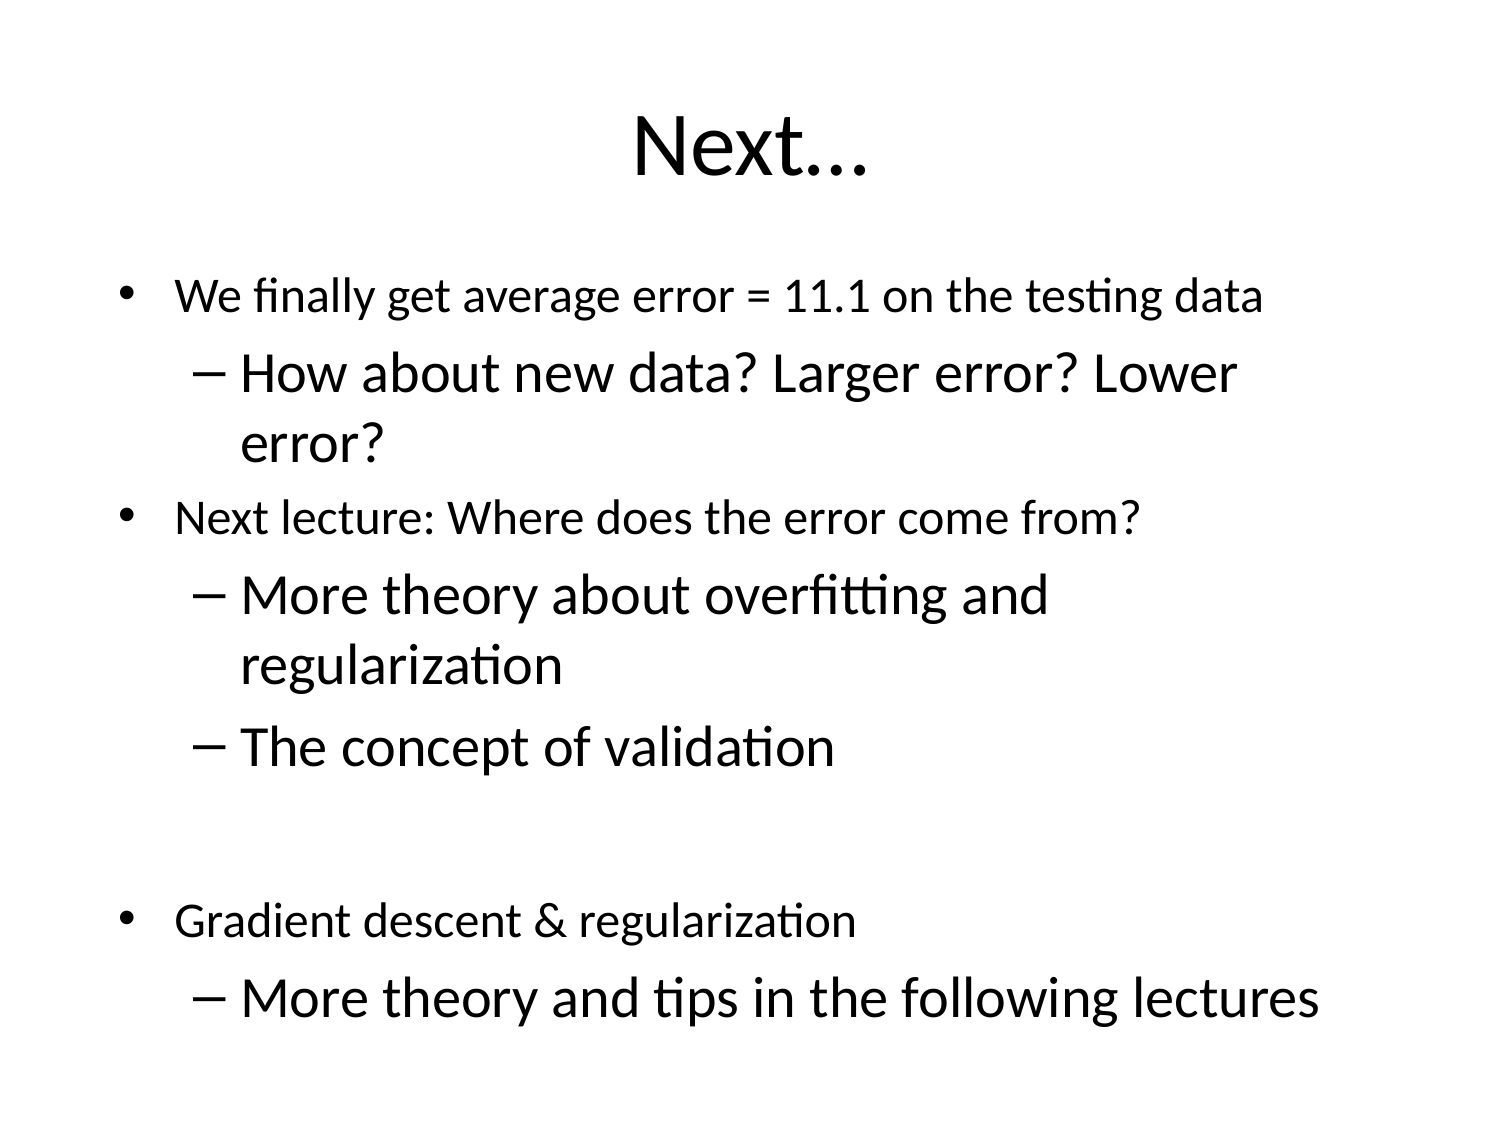

# Next…
We finally get average error = 11.1 on the testing data
How about new data? Larger error? Lower error?
Next lecture: Where does the error come from?
More theory about overfitting and regularization
The concept of validation

Gradient descent & regularization
More theory and tips in the following lectures